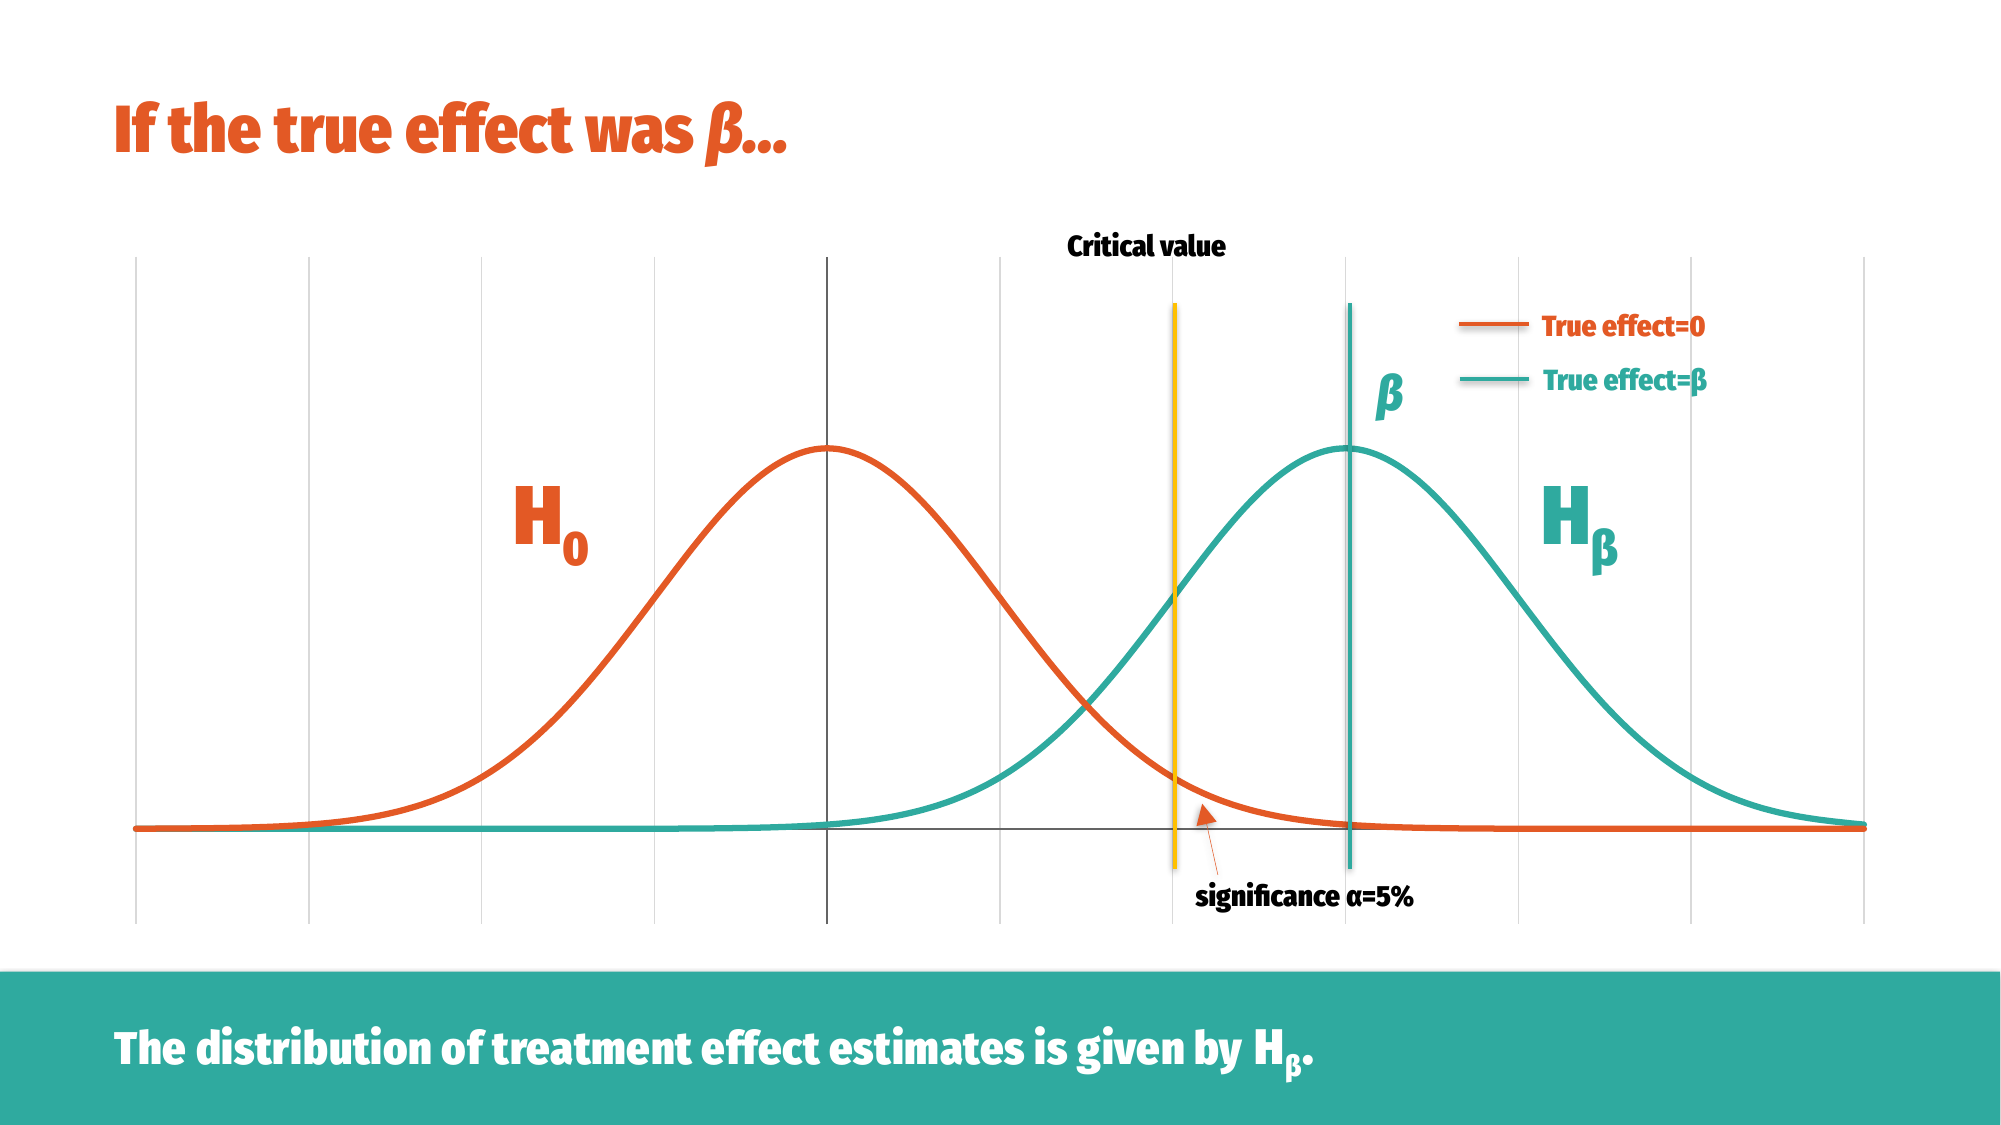

# If the true effect was β…
Critical value

### Chart

| Category |  |  |
|---|---|---|
β
True effect=0
True effect=β
H0
Hβ
significance α=5%
The distribution of treatment effect estimates is given by Hβ.